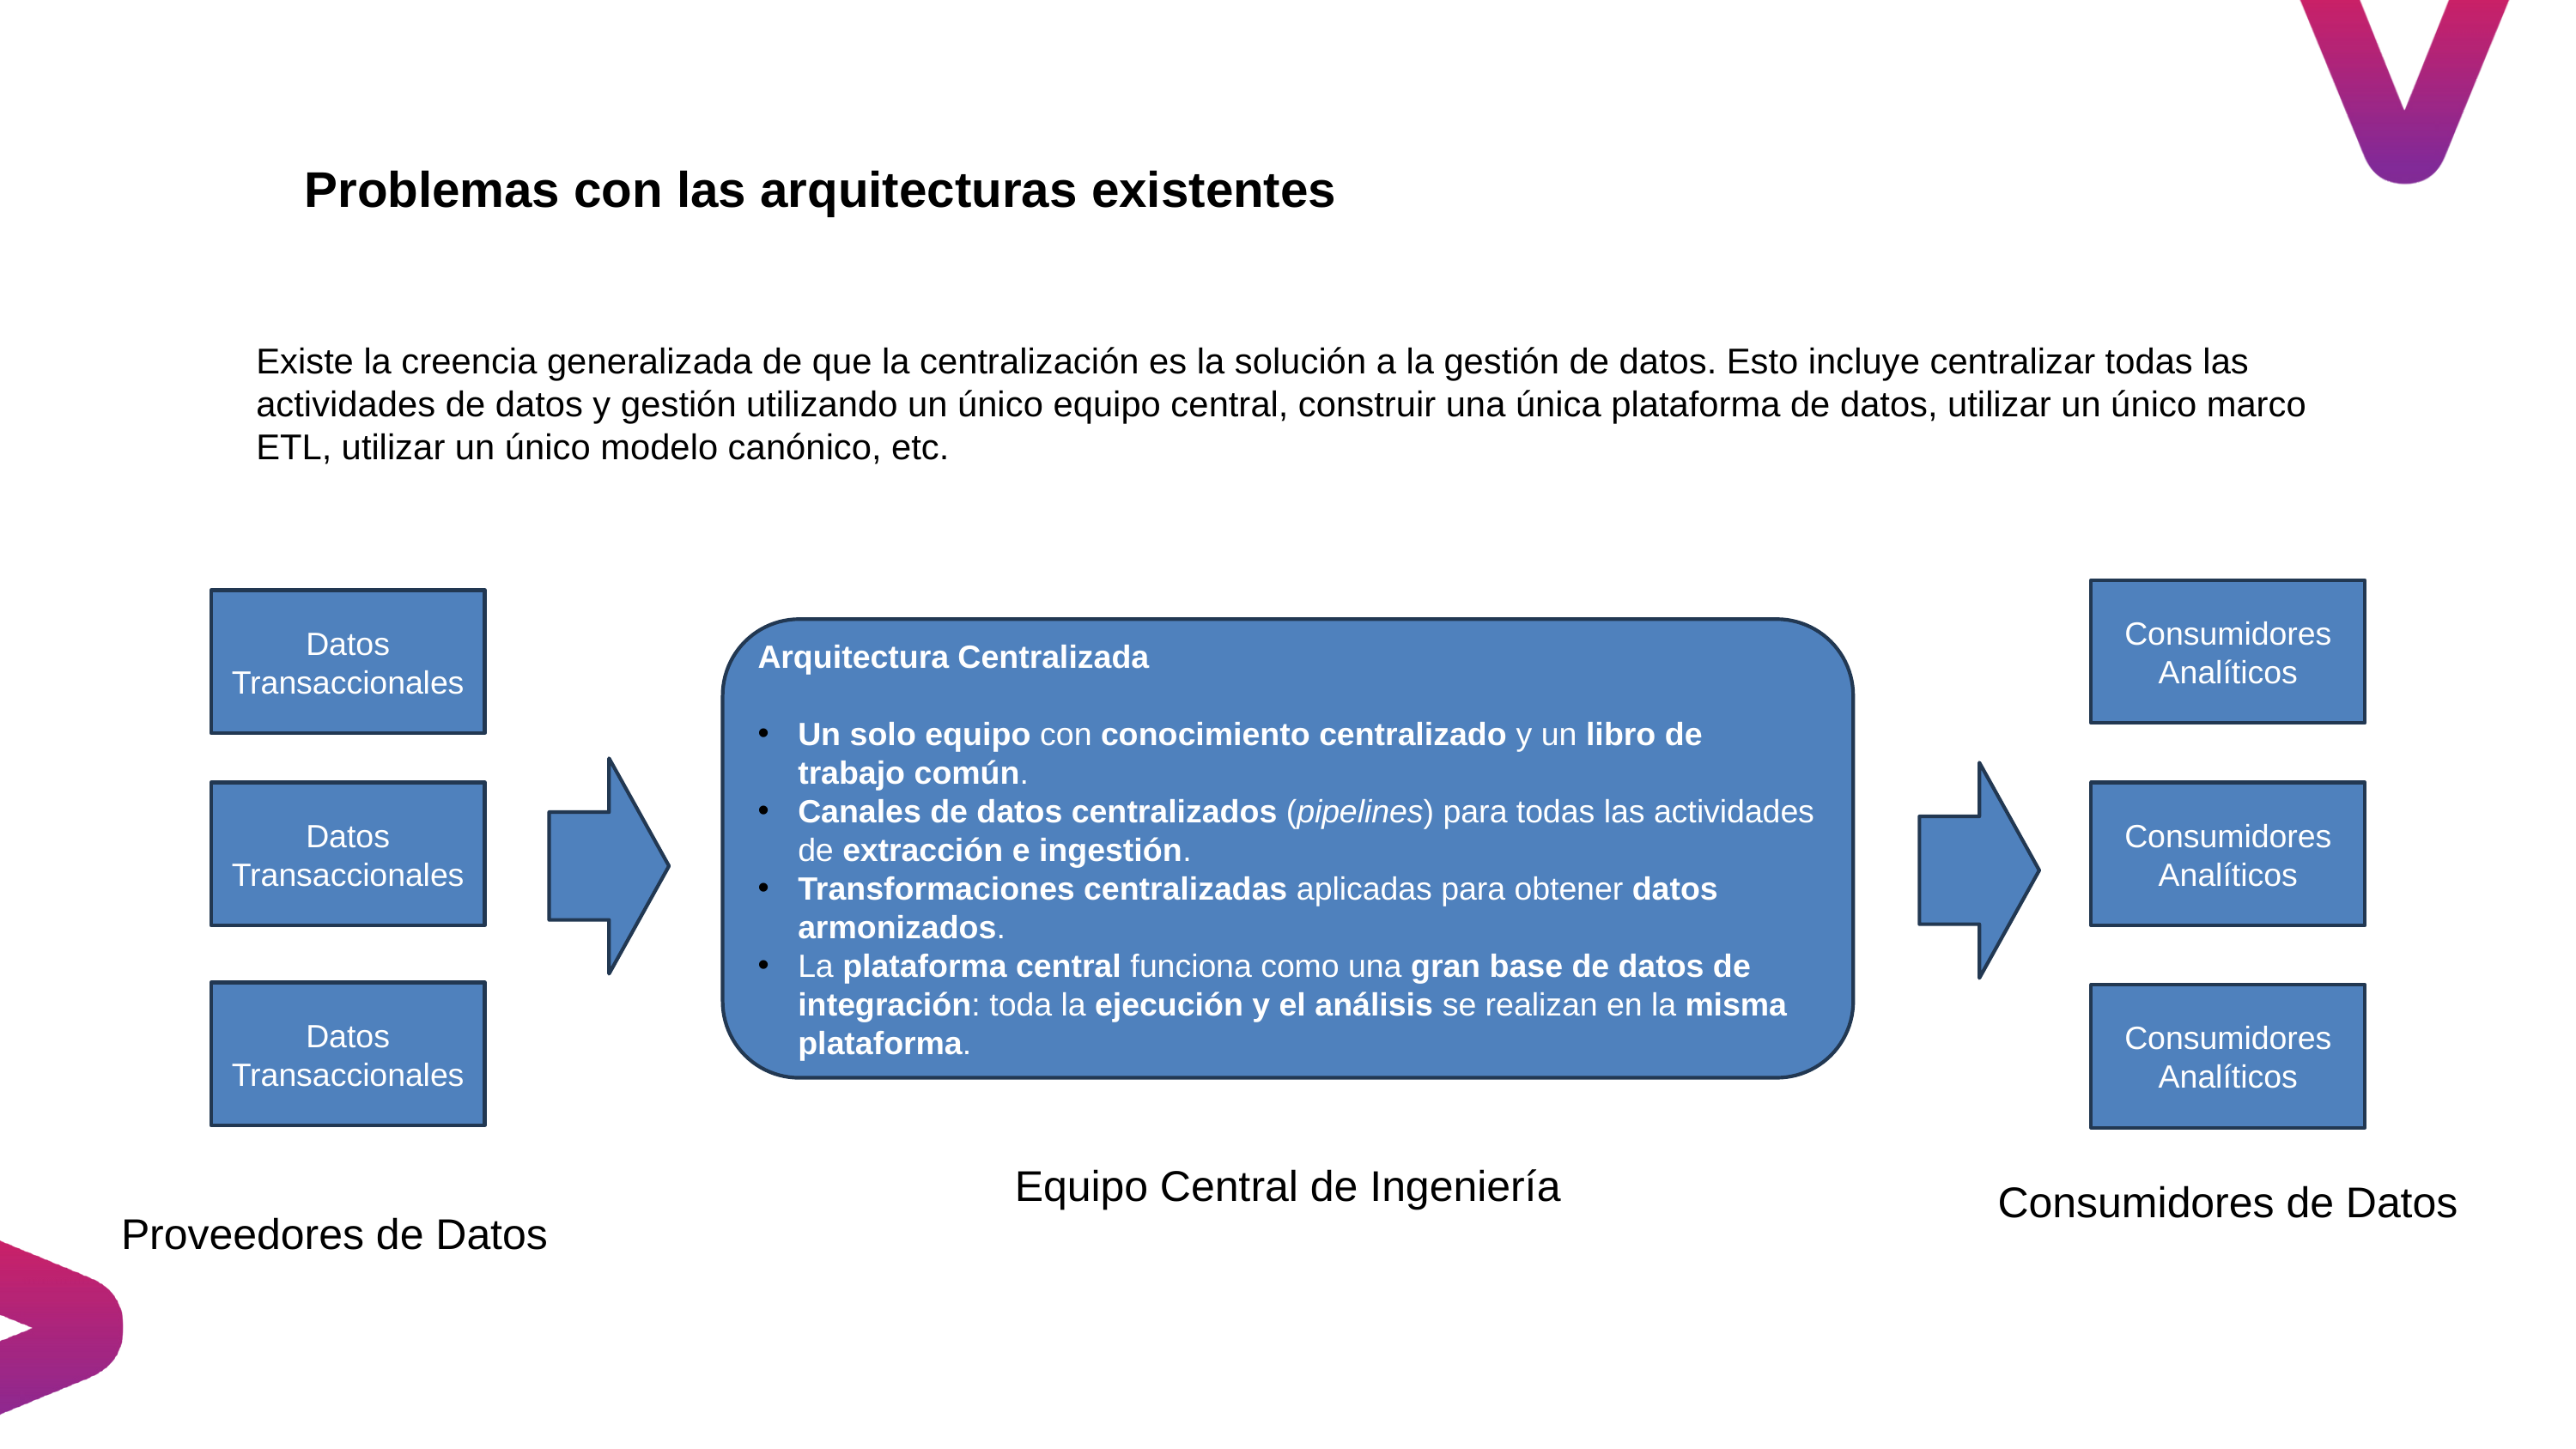

Problemas con las arquitecturas existentes
Existe la creencia generalizada de que la centralización es la solución a la gestión de datos. Esto incluye centralizar todas las actividades de datos y gestión utilizando un único equipo central, construir una única plataforma de datos, utilizar un único marco ETL, utilizar un único modelo canónico, etc.
Consumidores Analíticos
Datos Transaccionales
Arquitectura Centralizada

Un solo equipo con conocimiento centralizado y un libro de trabajo común.
Canales de datos centralizados (pipelines) para todas las actividades de extracción e ingestión.
Transformaciones centralizadas aplicadas para obtener datos armonizados.
La plataforma central funciona como una gran base de datos de integración: toda la ejecución y el análisis se realizan en la misma plataforma.

Datos Transaccionales
Consumidores Analíticos
Datos Transaccionales
Consumidores Analíticos
Equipo Central de Ingeniería
Consumidores de Datos

Proveedores de Datos